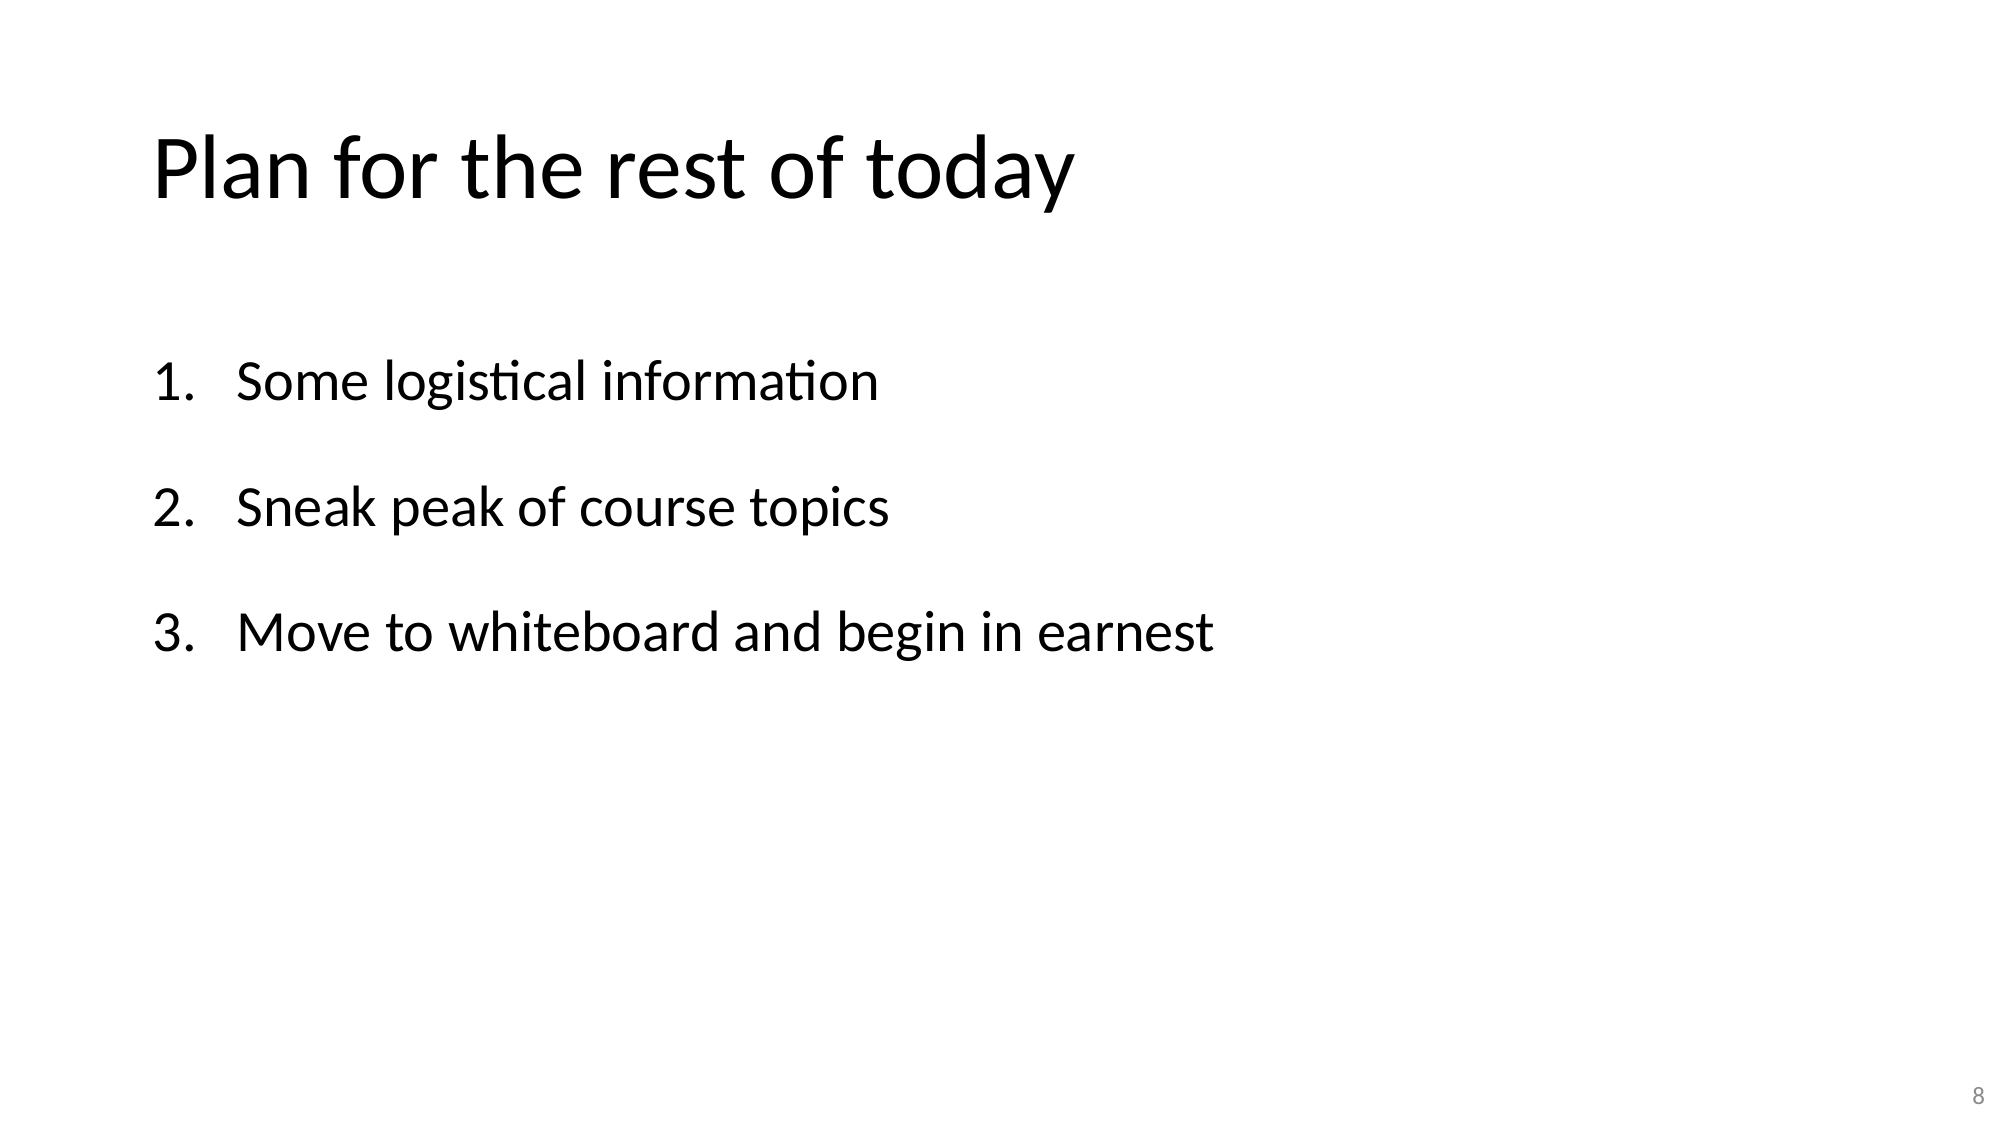

# Plan for the rest of today
Some logistical information
Sneak peak of course topics
Move to whiteboard and begin in earnest
8